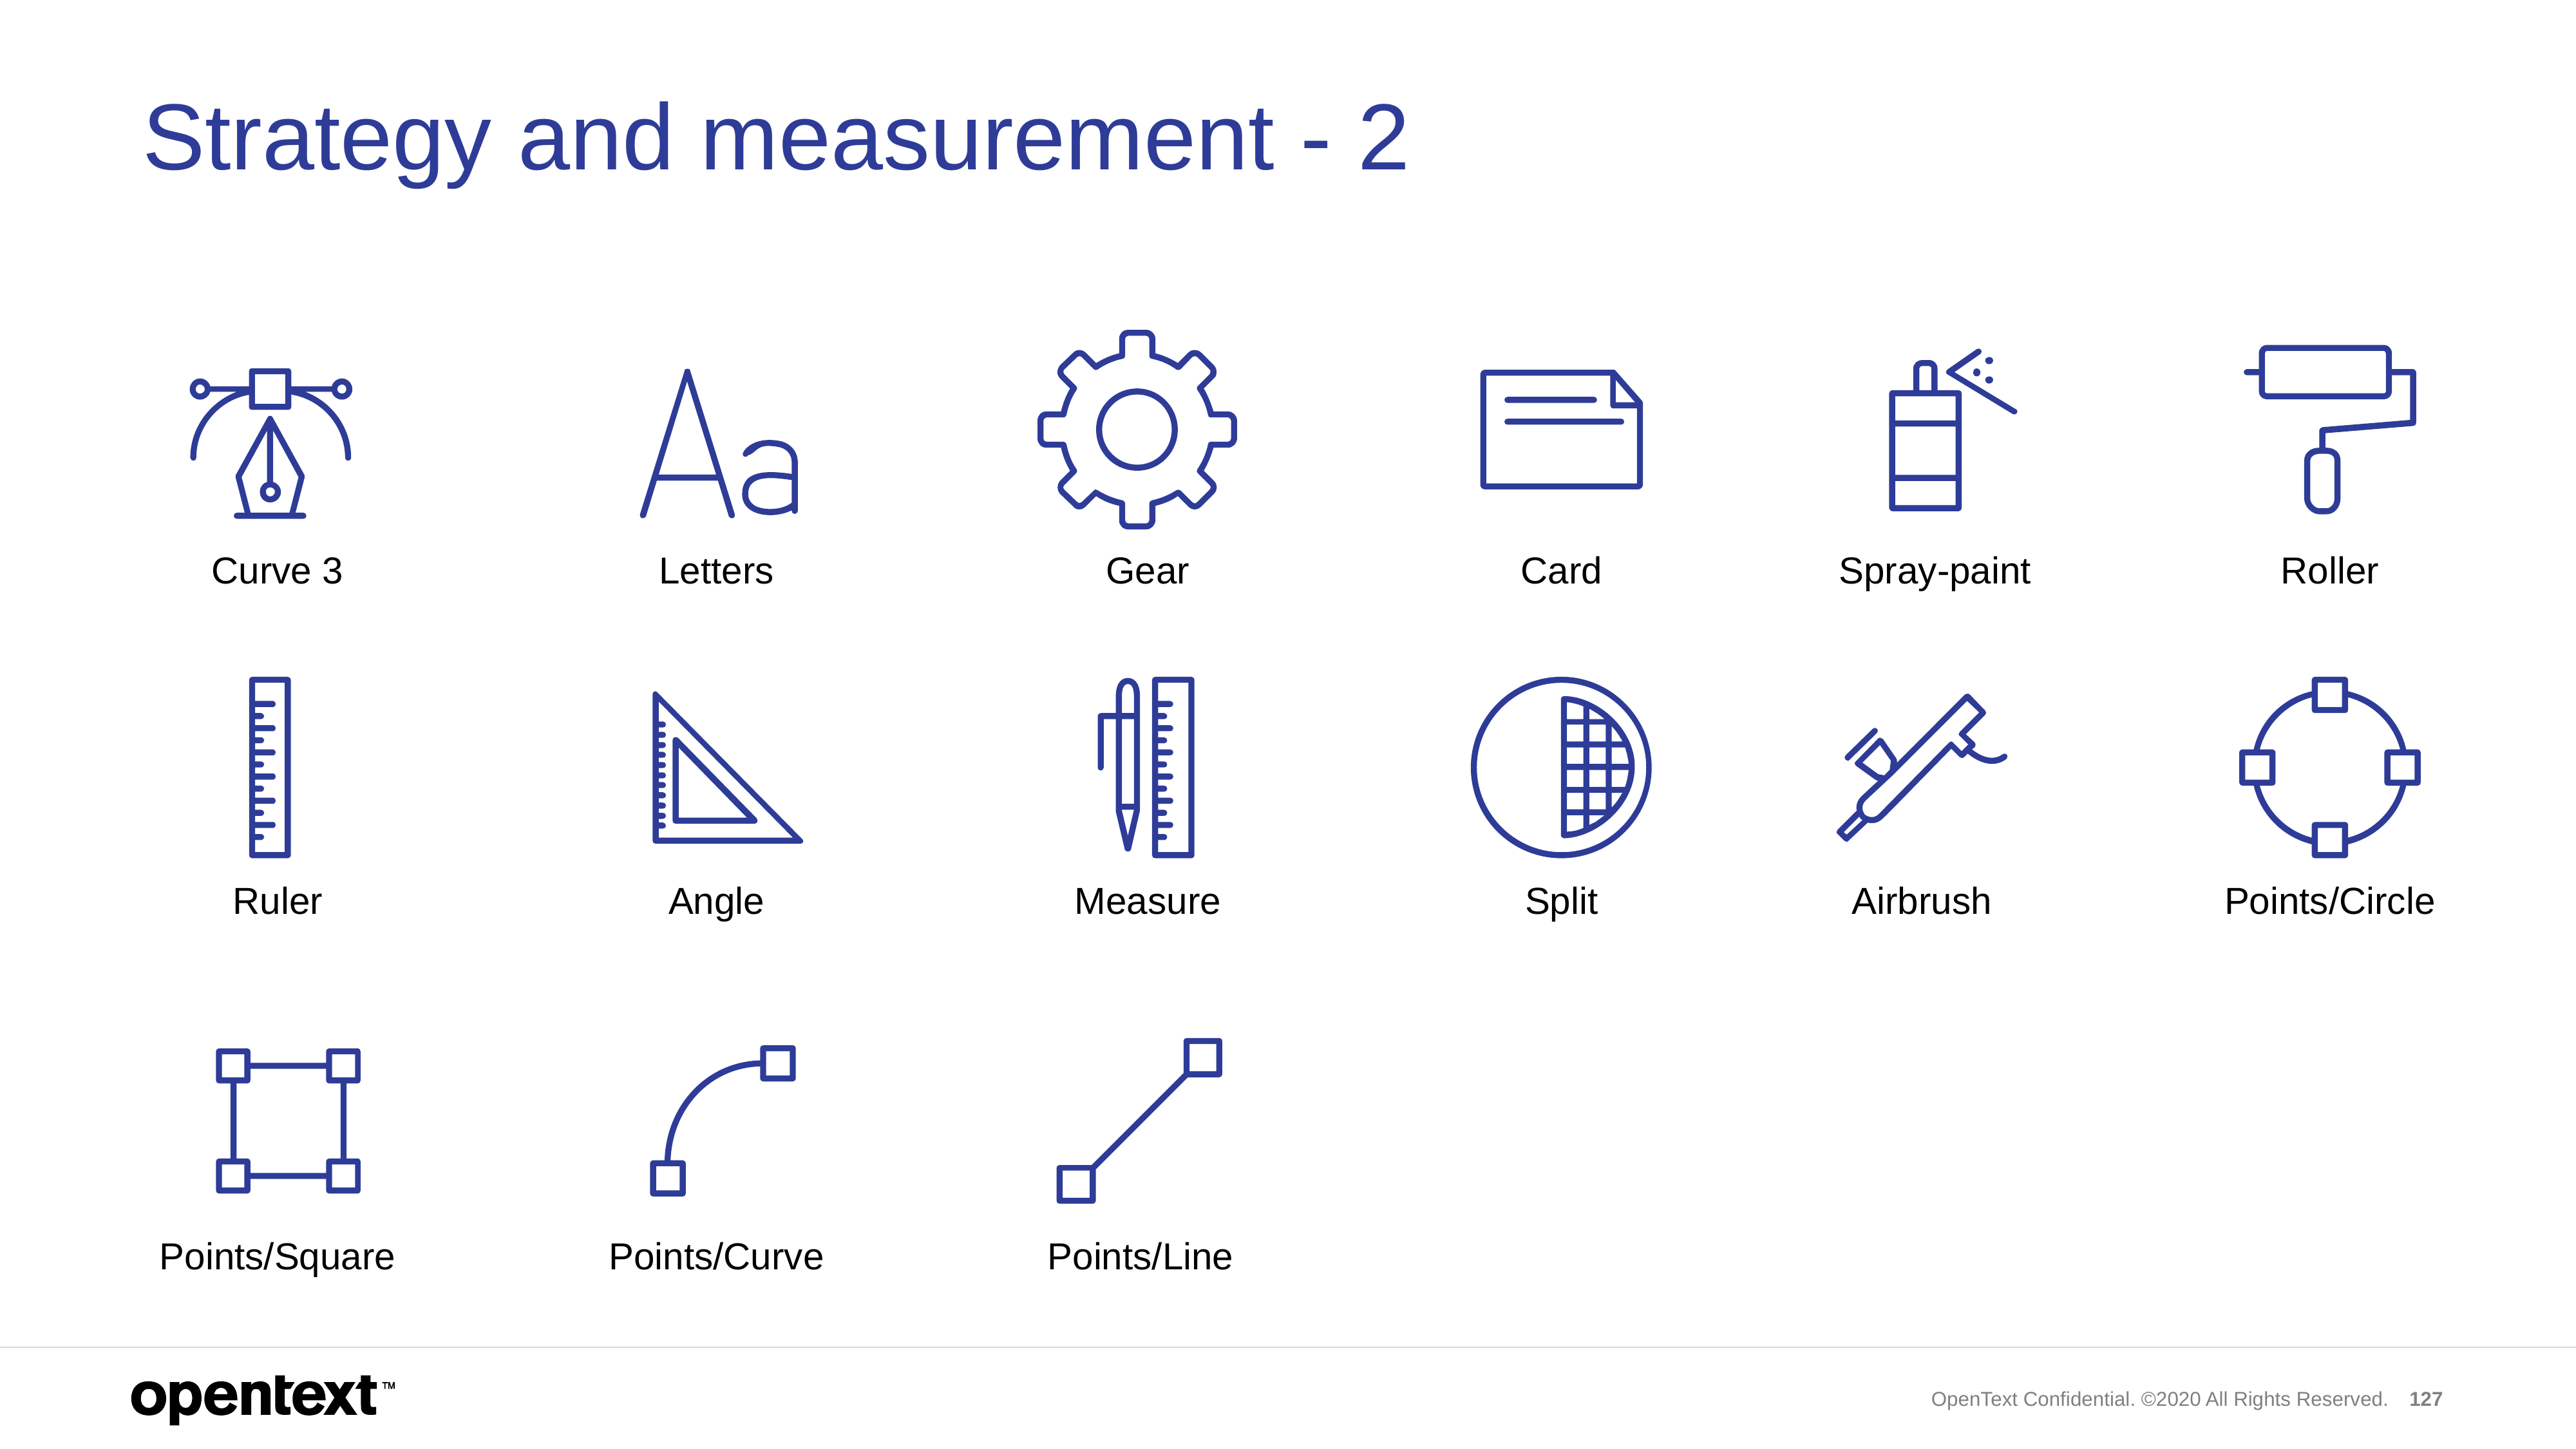

# Strategy and measurement - 2

Curve 3
Letters
Gear
Card
Spray-paint
Roller

Ruler
Angle
Measure
Split
Airbrush
Points/Circle

Points/Square
Points/Curve
Points/Line